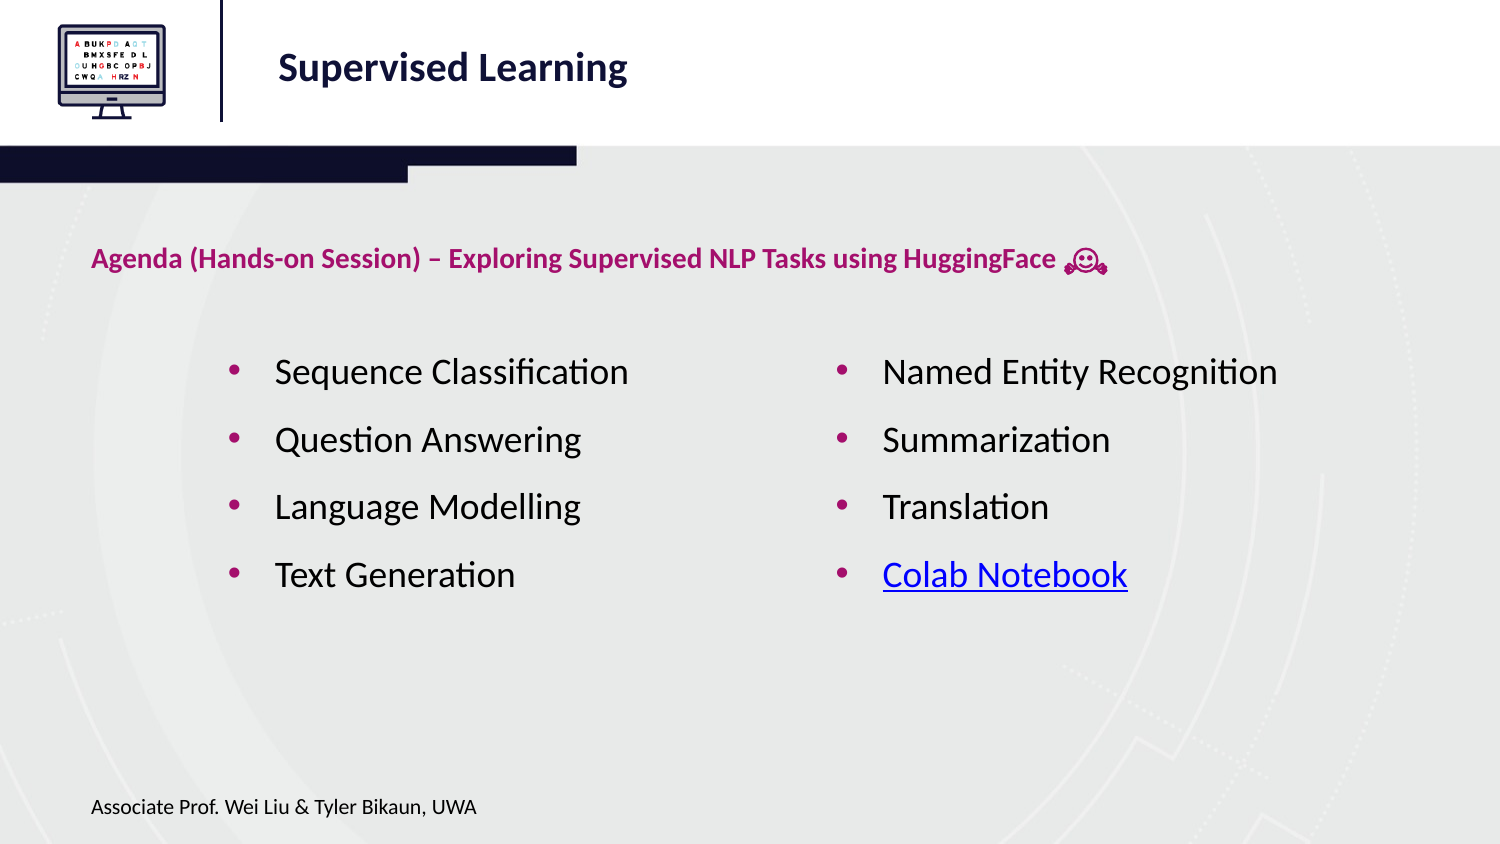

Supervised Learning
Agenda (Hands-on Session) – Exploring Supervised NLP Tasks using HuggingFace 🤗

Sequence Classification
Question Answering
Language Modelling
Text Generation
Named Entity Recognition
Summarization
Translation
Colab Notebook
Associate Prof. Wei Liu & Tyler Bikaun, UWA